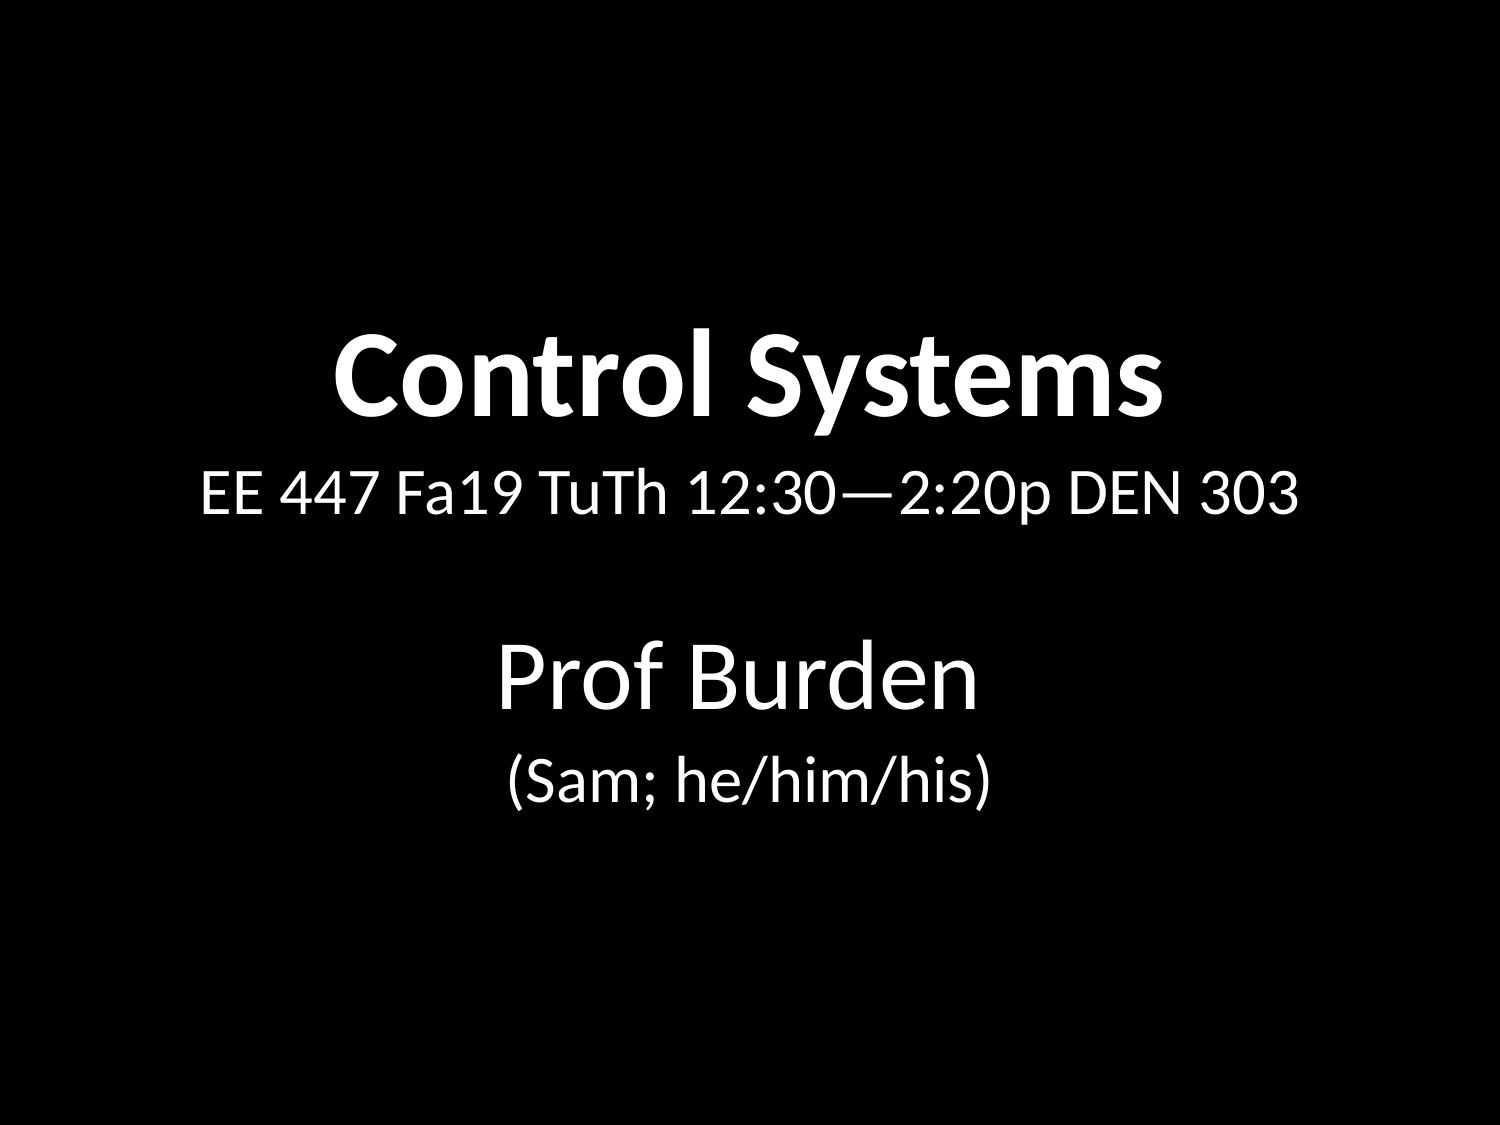

Control Systems
EE 447 Fa19 TuTh 12:30—2:20p DEN 303

Prof Burden
(Sam; he/him/his)